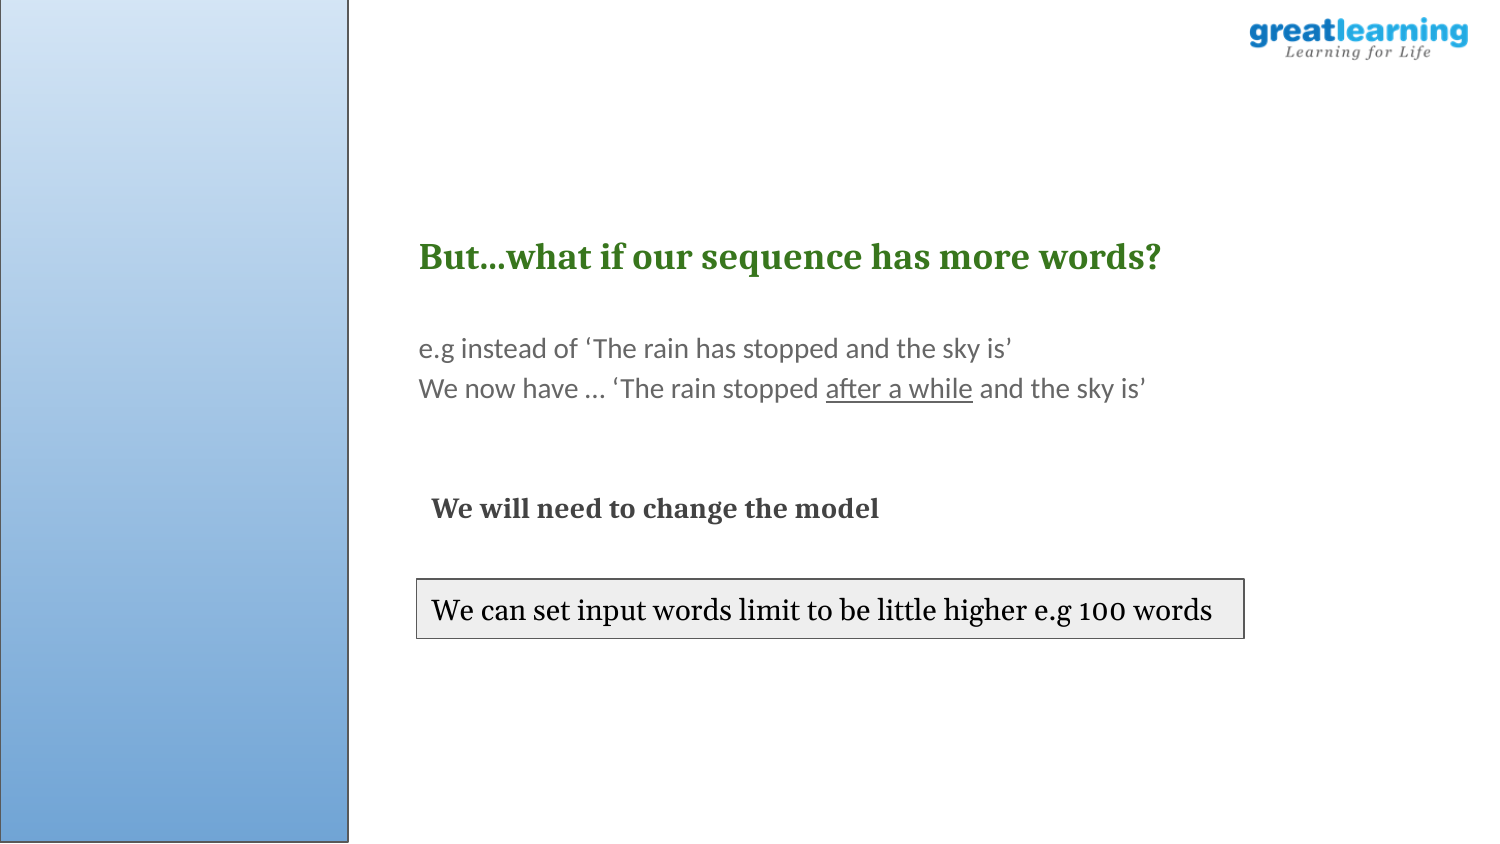

But...what if our sequence has more words?

e.g instead of ‘The rain has stopped and the sky is’
We now have … ‘The rain stopped after a while and the sky is’
We will need to change the model
We can set input words limit to be little higher e.g 100 words